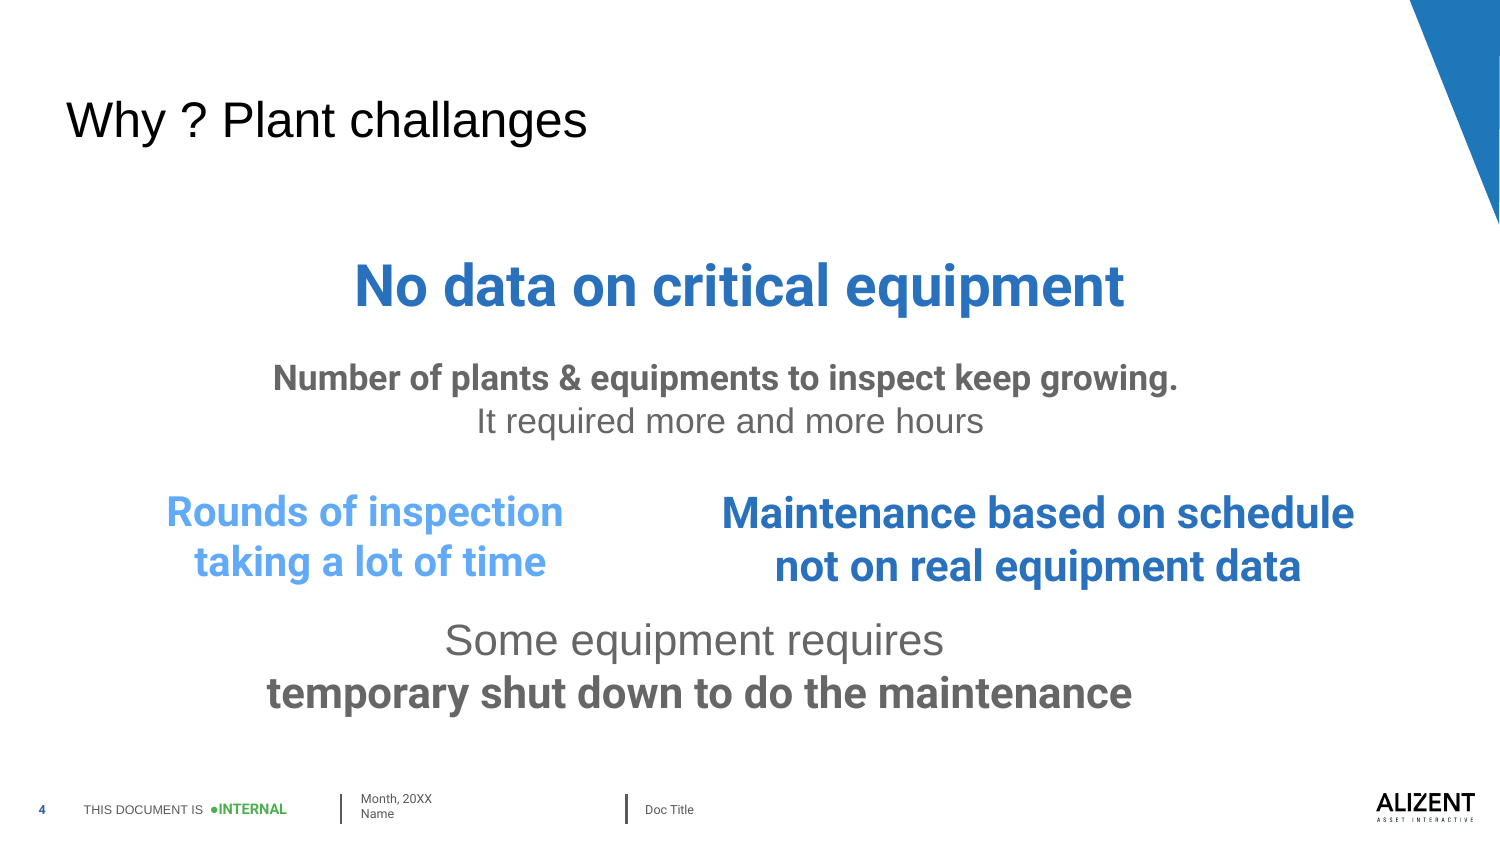

Why ? Plant challanges
No data on critical equipment
Number of plants & equipments to inspect keep growing.
It required more and more hours
Maintenance based on schedule not on real equipment data
Rounds of inspection
taking a lot of time
Some equipment requires
temporary shut down to do the maintenance